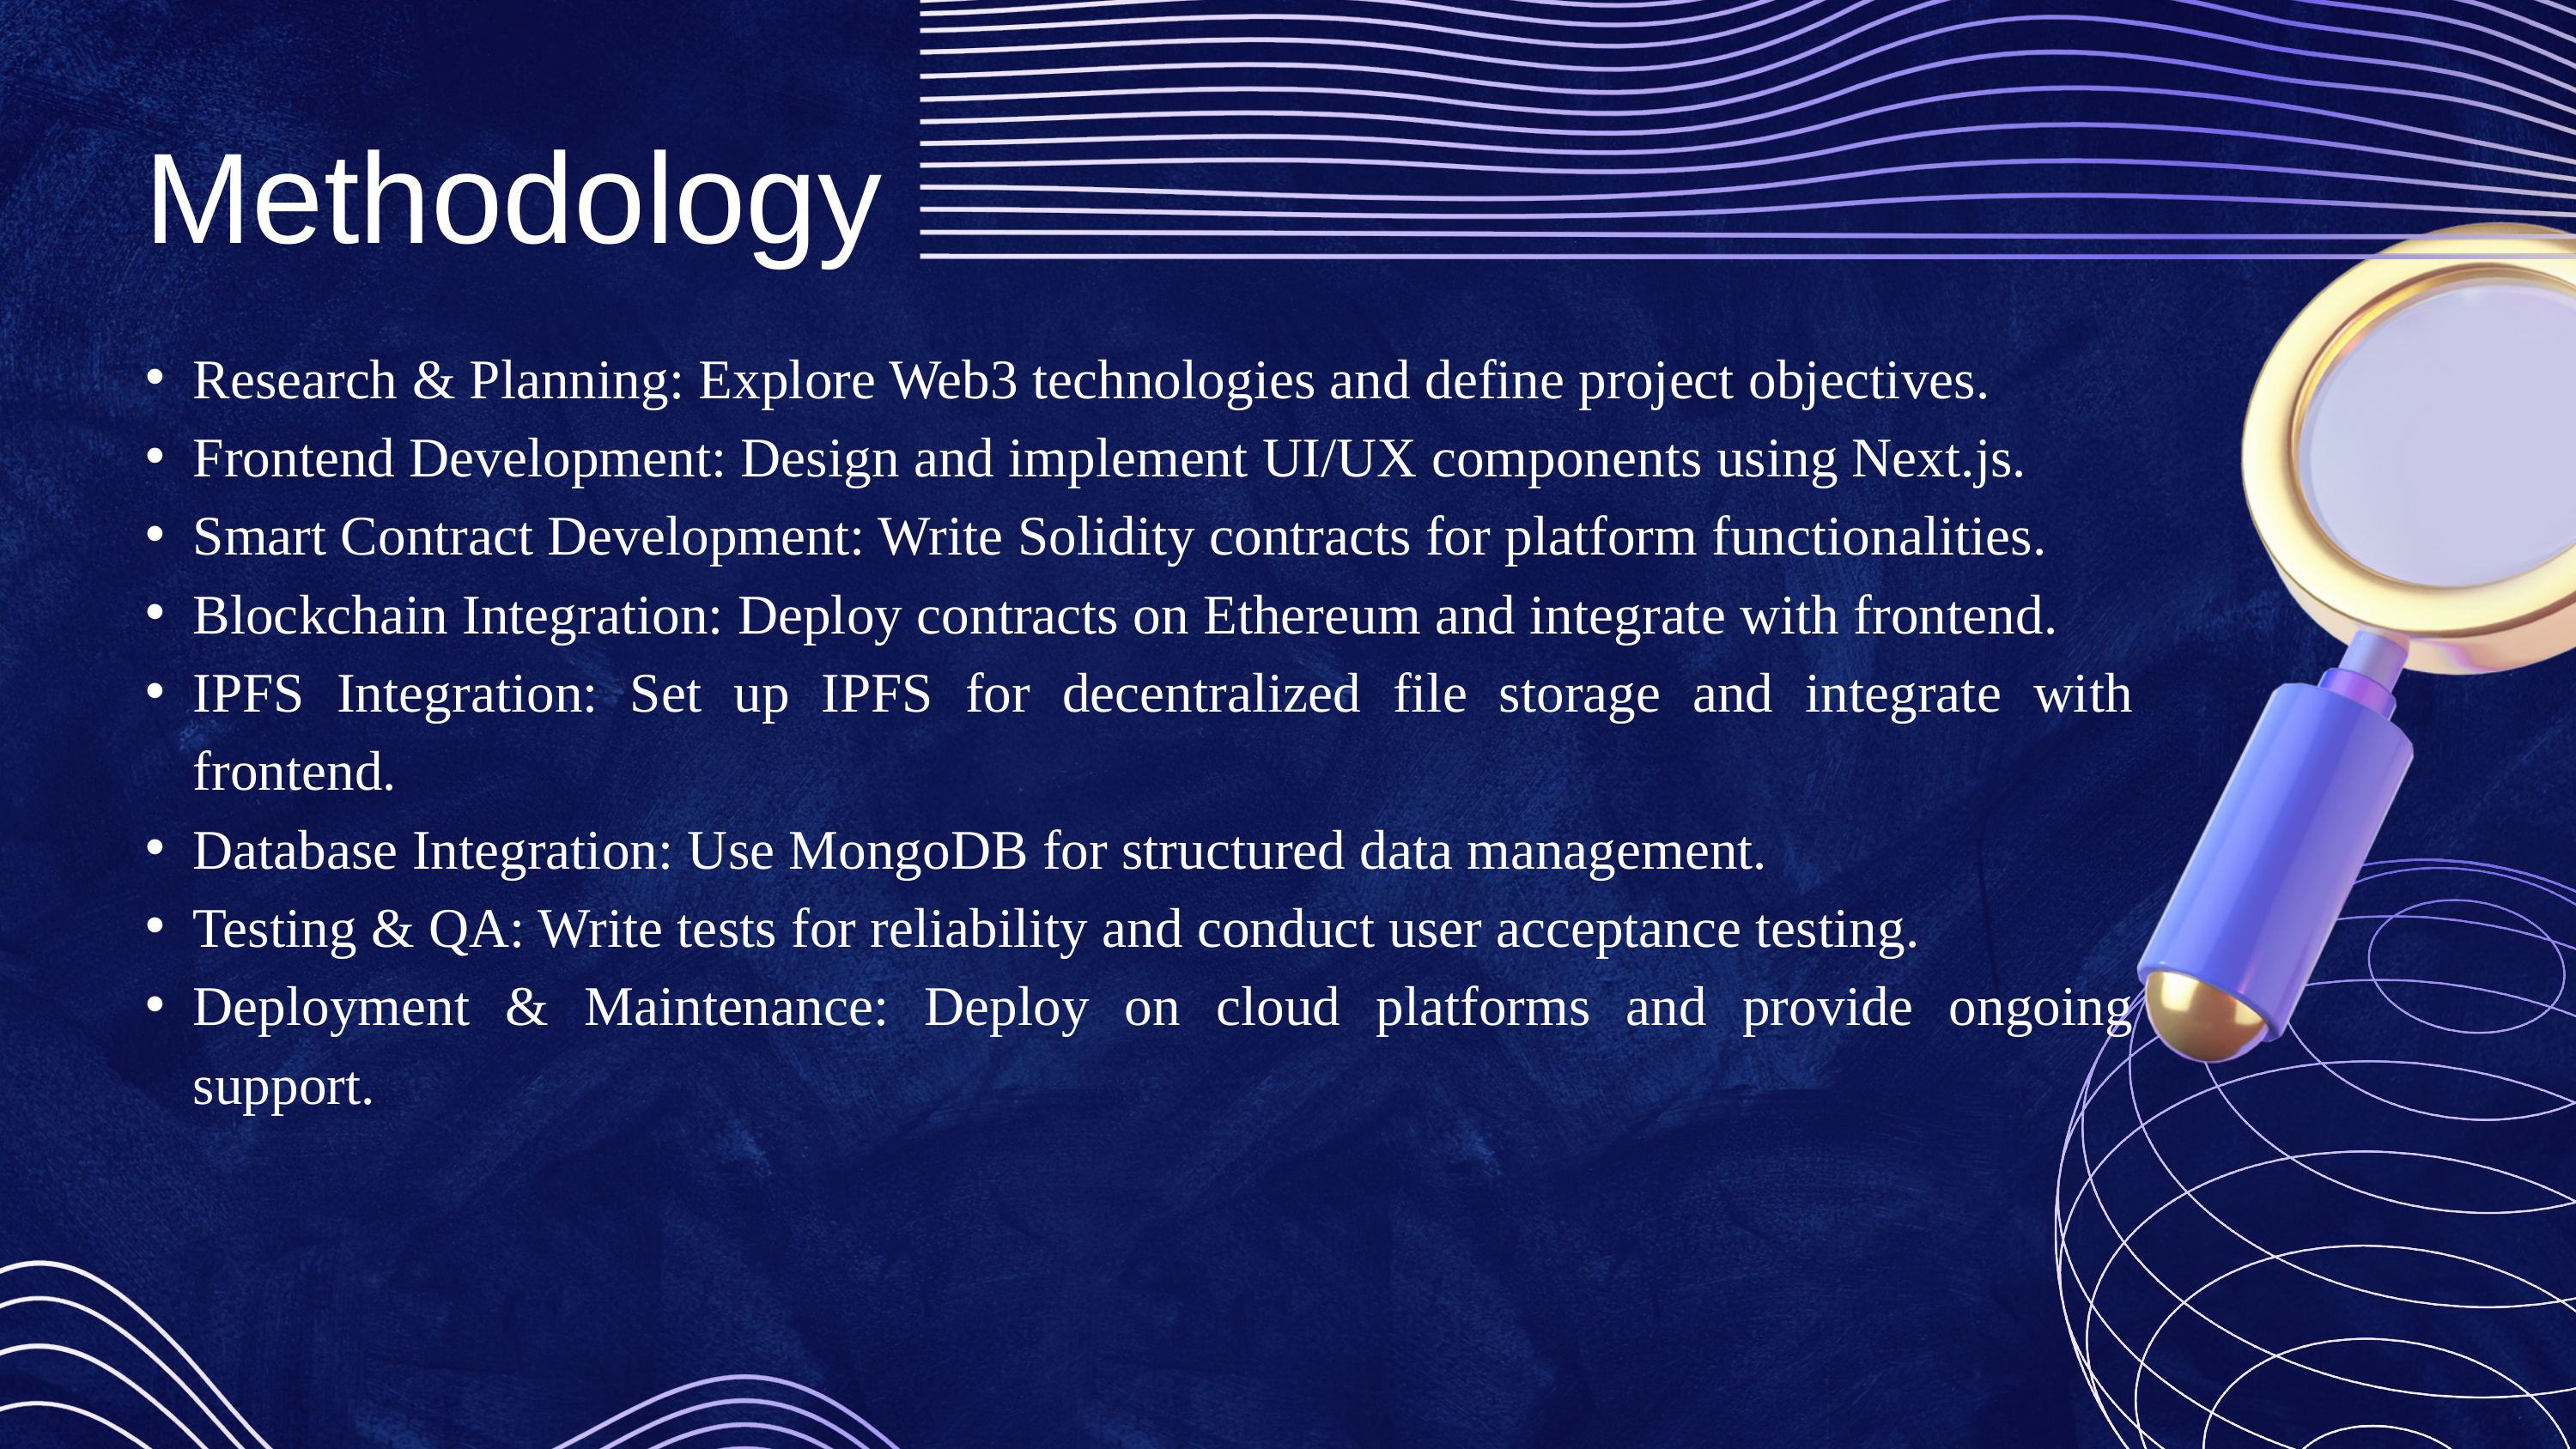

Methodology

Research & Planning: Explore Web3 technologies and define project objectives.
Frontend Development: Design and implement UI/UX components using Next.js.
Smart Contract Development: Write Solidity contracts for platform functionalities.
Blockchain Integration: Deploy contracts on Ethereum and integrate with frontend.
IPFS Integration: Set up IPFS for decentralized file storage and integrate with frontend.
Database Integration: Use MongoDB for structured data management.
Testing & QA: Write tests for reliability and conduct user acceptance testing.
Deployment & Maintenance: Deploy on cloud platforms and provide ongoing support.